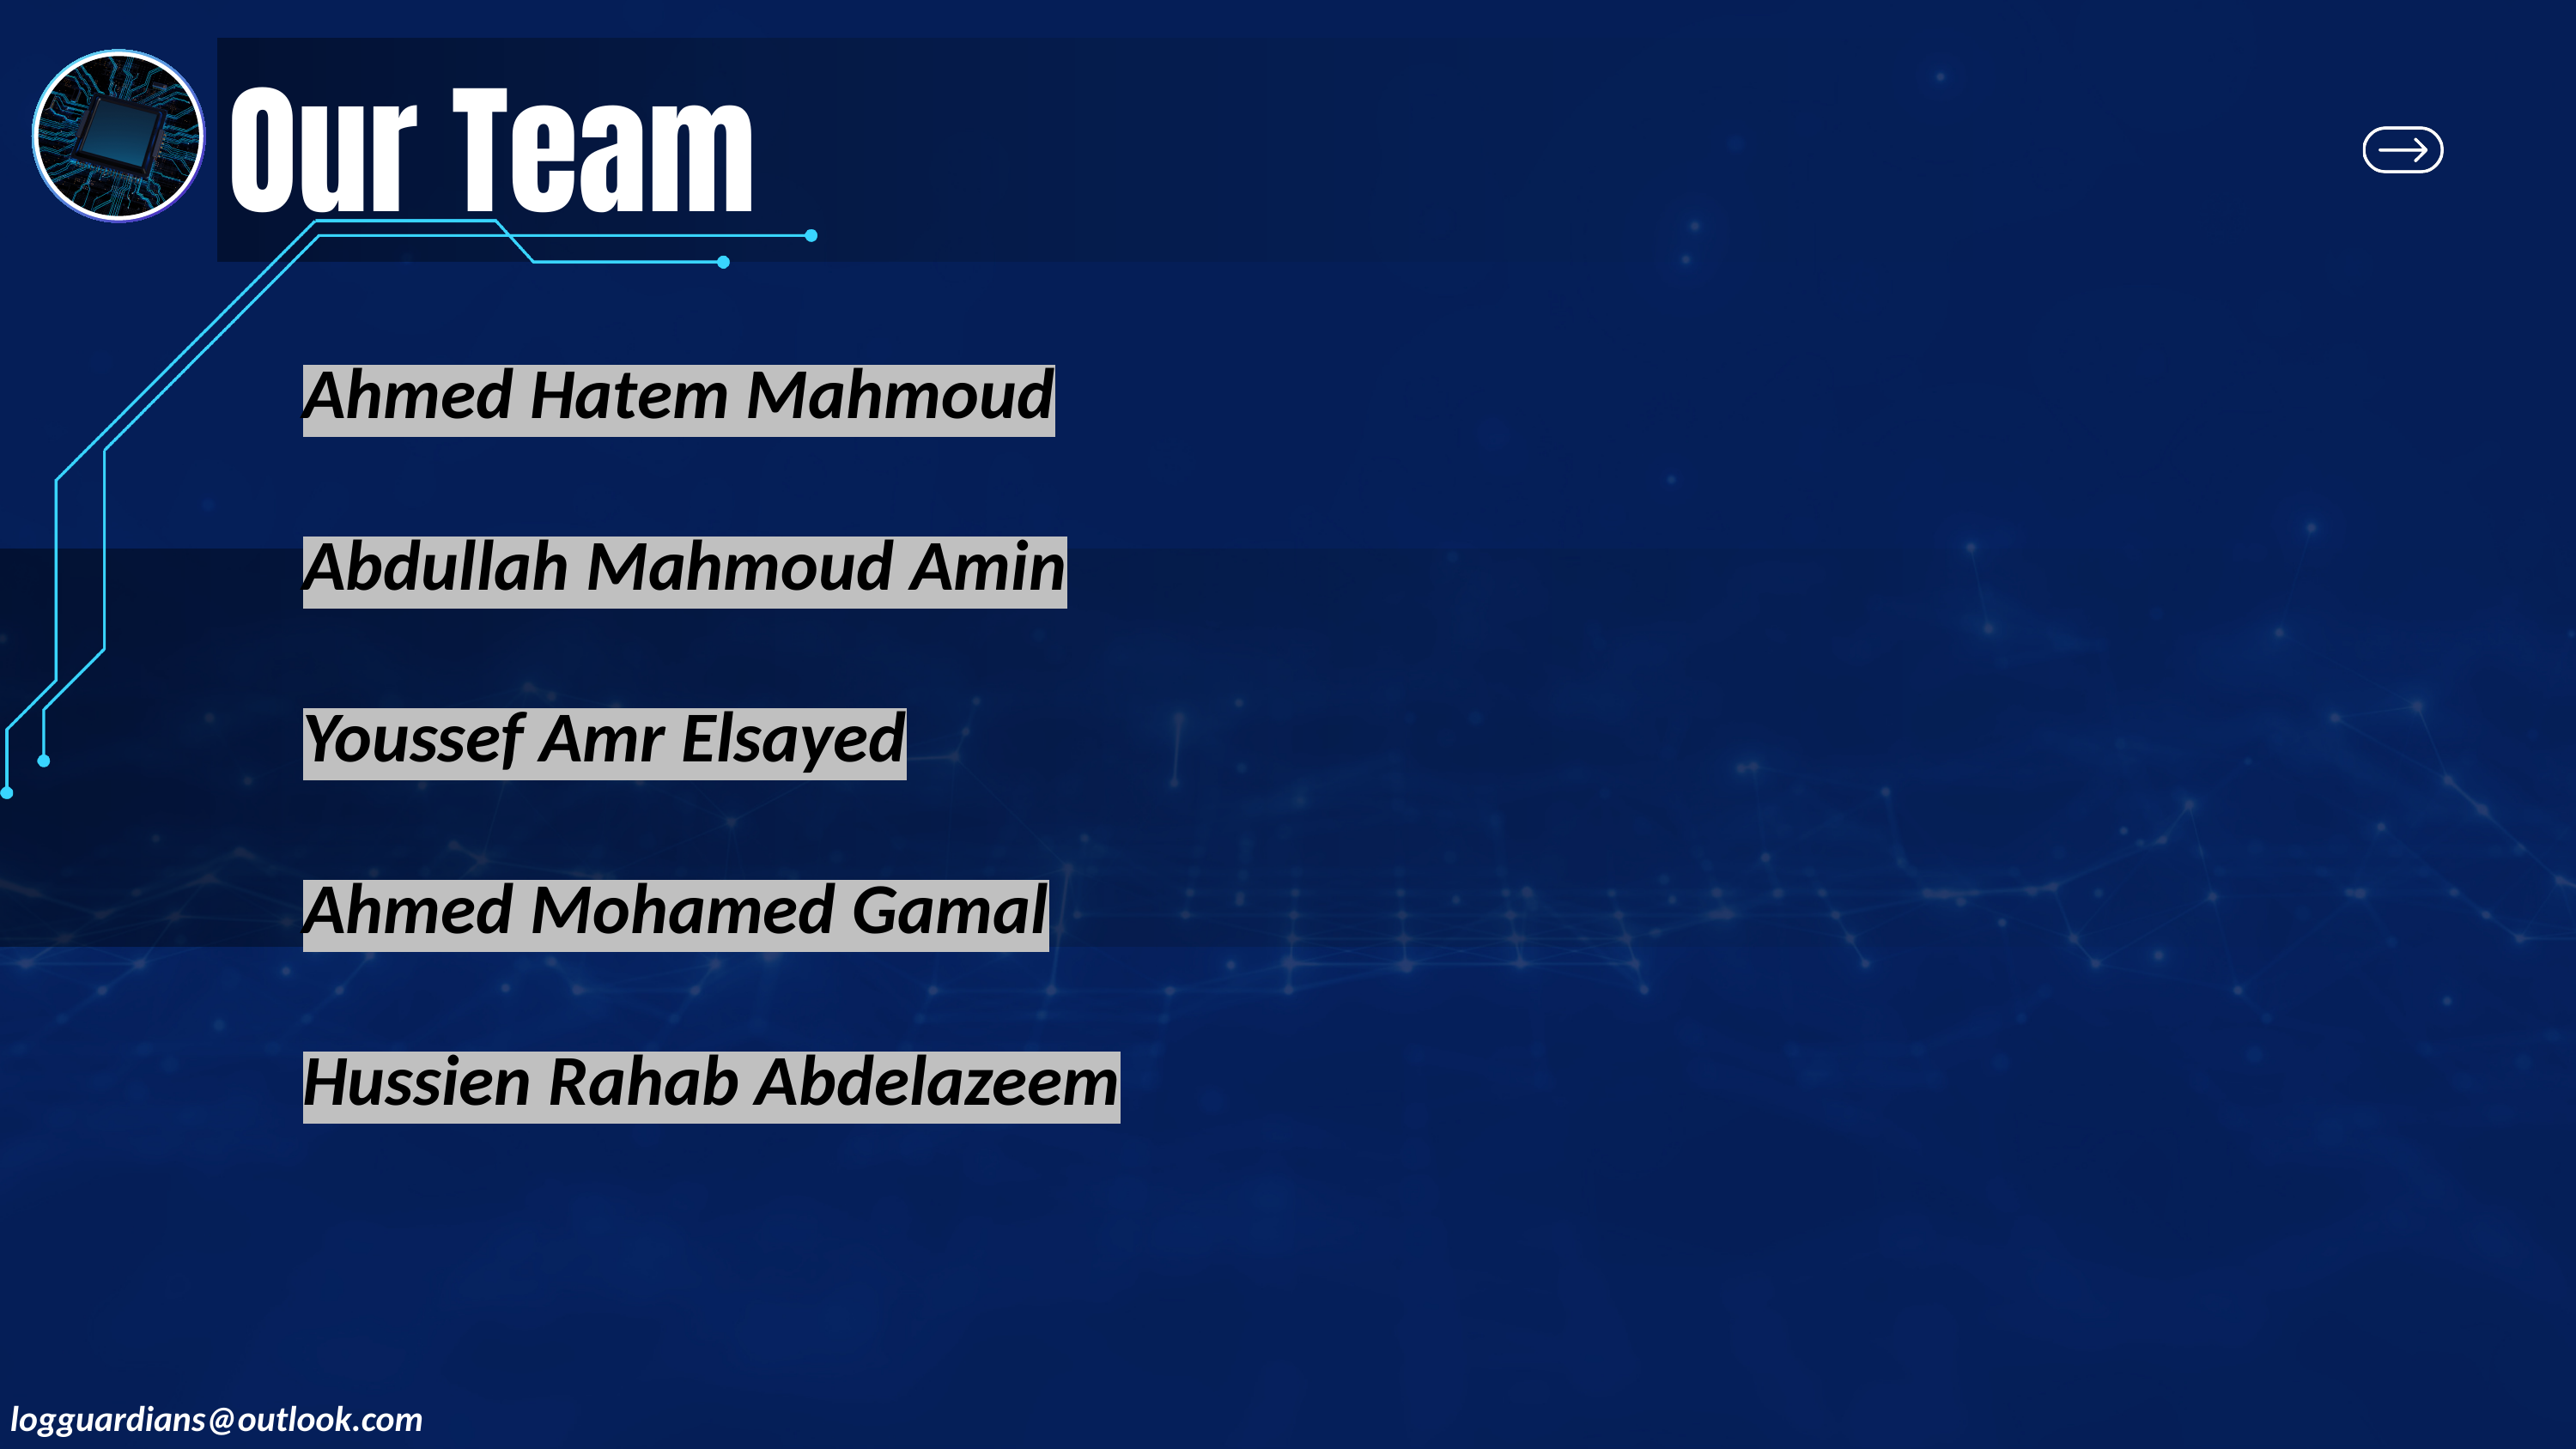

Our Team

Ahmed Hatem Mahmoud
Abdullah Mahmoud Amin
Youssef Amr Elsayed
Ahmed Mohamed Gamal
Hussien Rahab Abdelazeem

logguardians@outlook.com